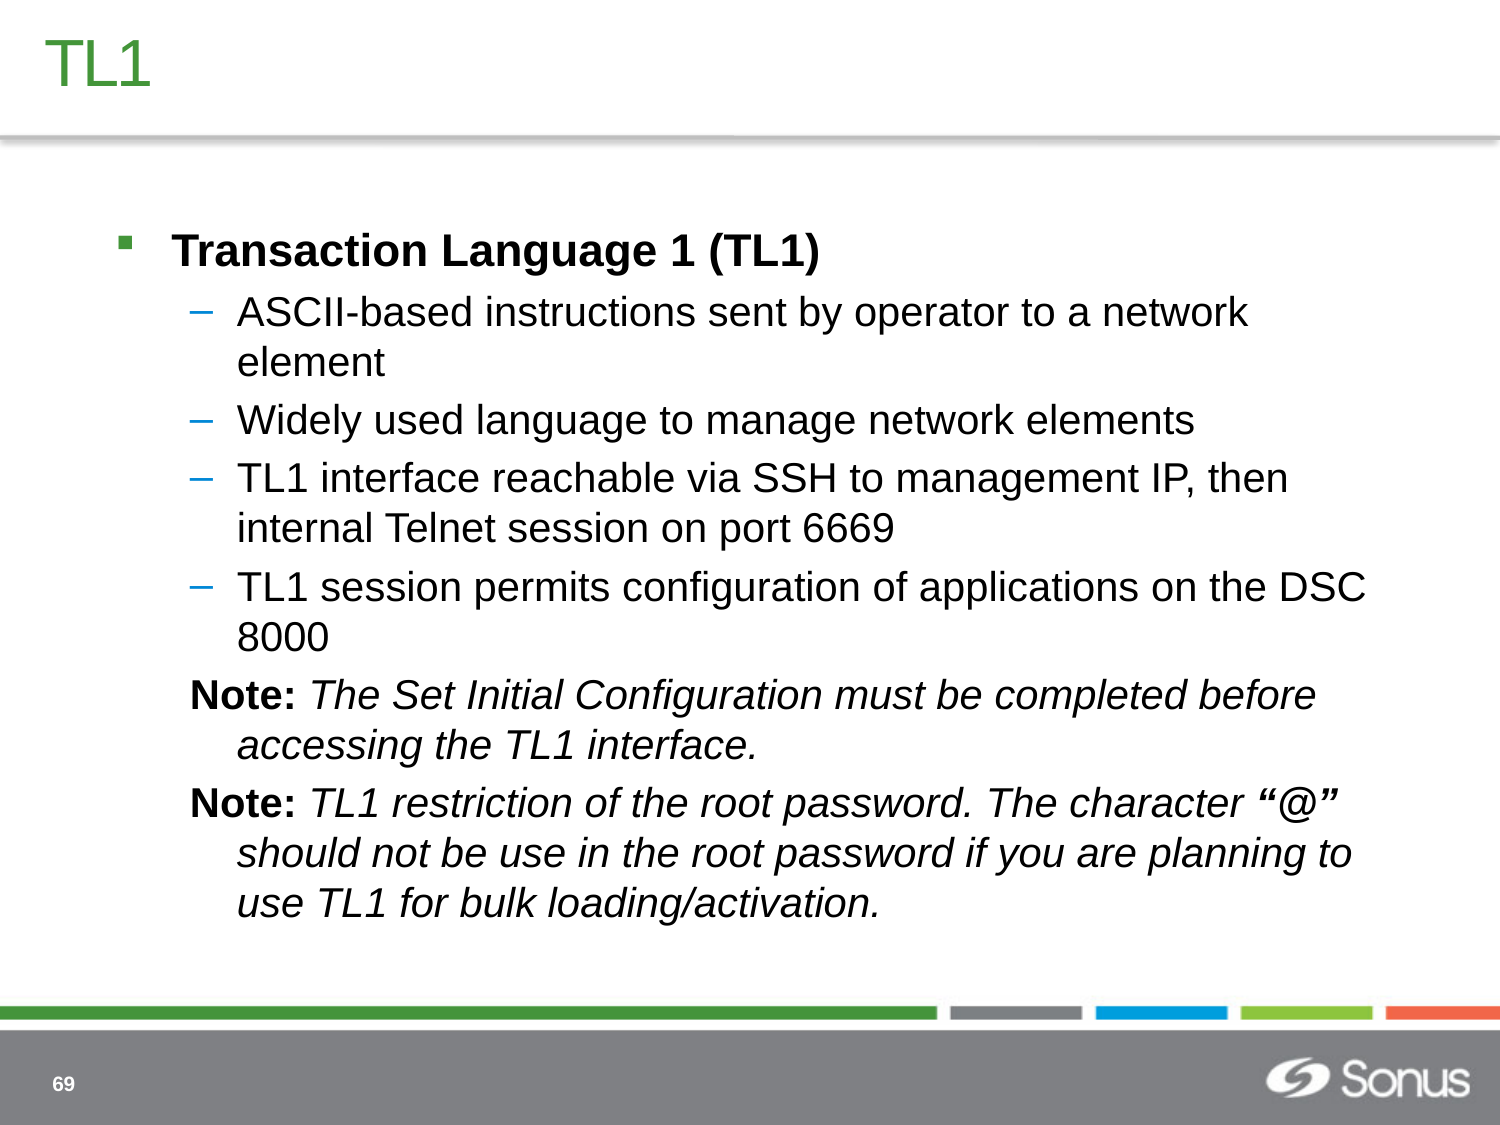

# TL1
Transaction Language 1 (TL1)
ASCII-based instructions sent by operator to a network element
Widely used language to manage network elements
TL1 interface reachable via SSH to management IP, then internal Telnet session on port 6669
TL1 session permits configuration of applications on the DSC 8000
Note: The Set Initial Configuration must be completed before accessing the TL1 interface.
Note: TL1 restriction of the root password. The character “@” should not be use in the root password if you are planning to use TL1 for bulk loading/activation.